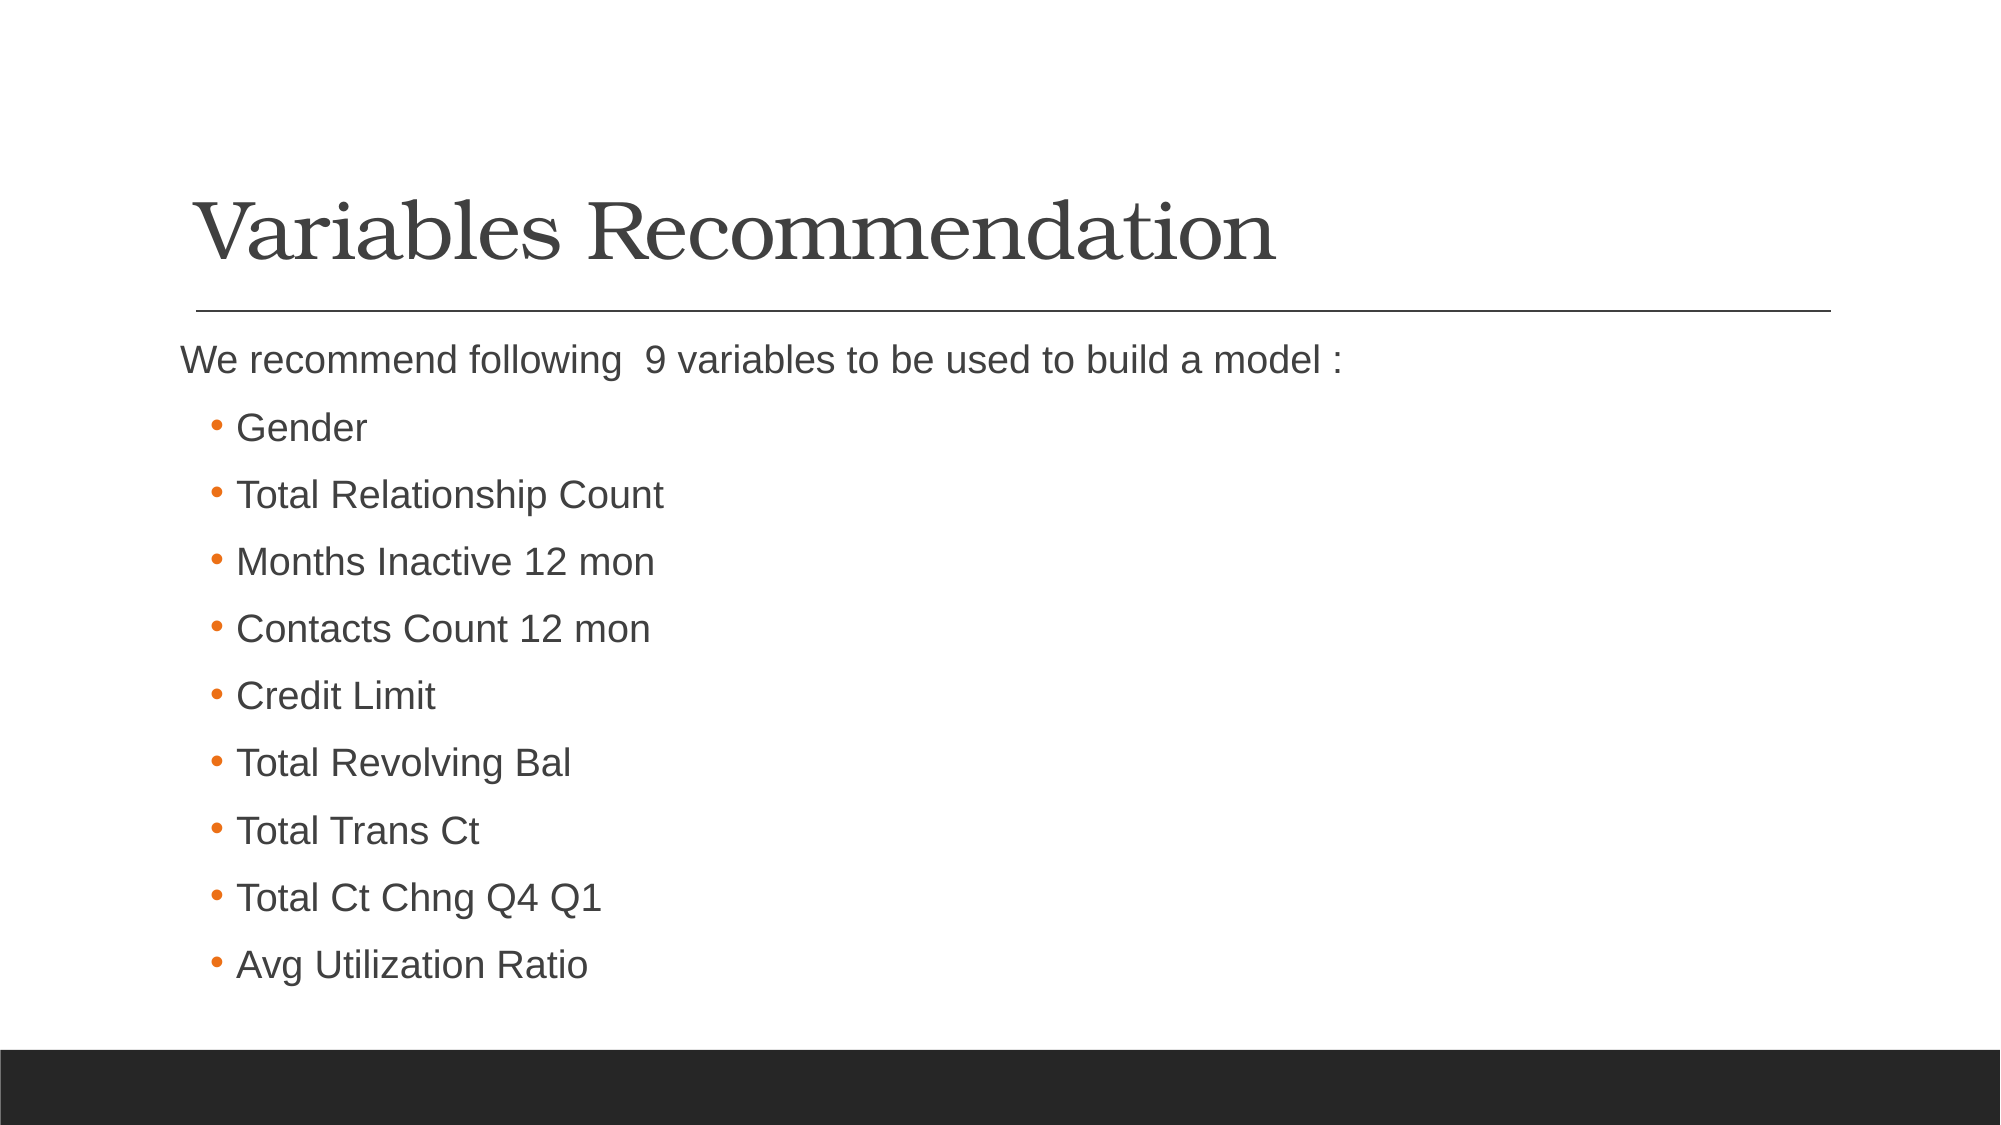

# Variables Recommendation
We recommend following  9 variables to be used to build a model :
 Gender
 Total Relationship Count
 Months Inactive 12 mon
 Contacts Count 12 mon
 Credit Limit
 Total Revolving Bal
 Total Trans Ct
 Total Ct Chng Q4 Q1
 Avg Utilization Ratio